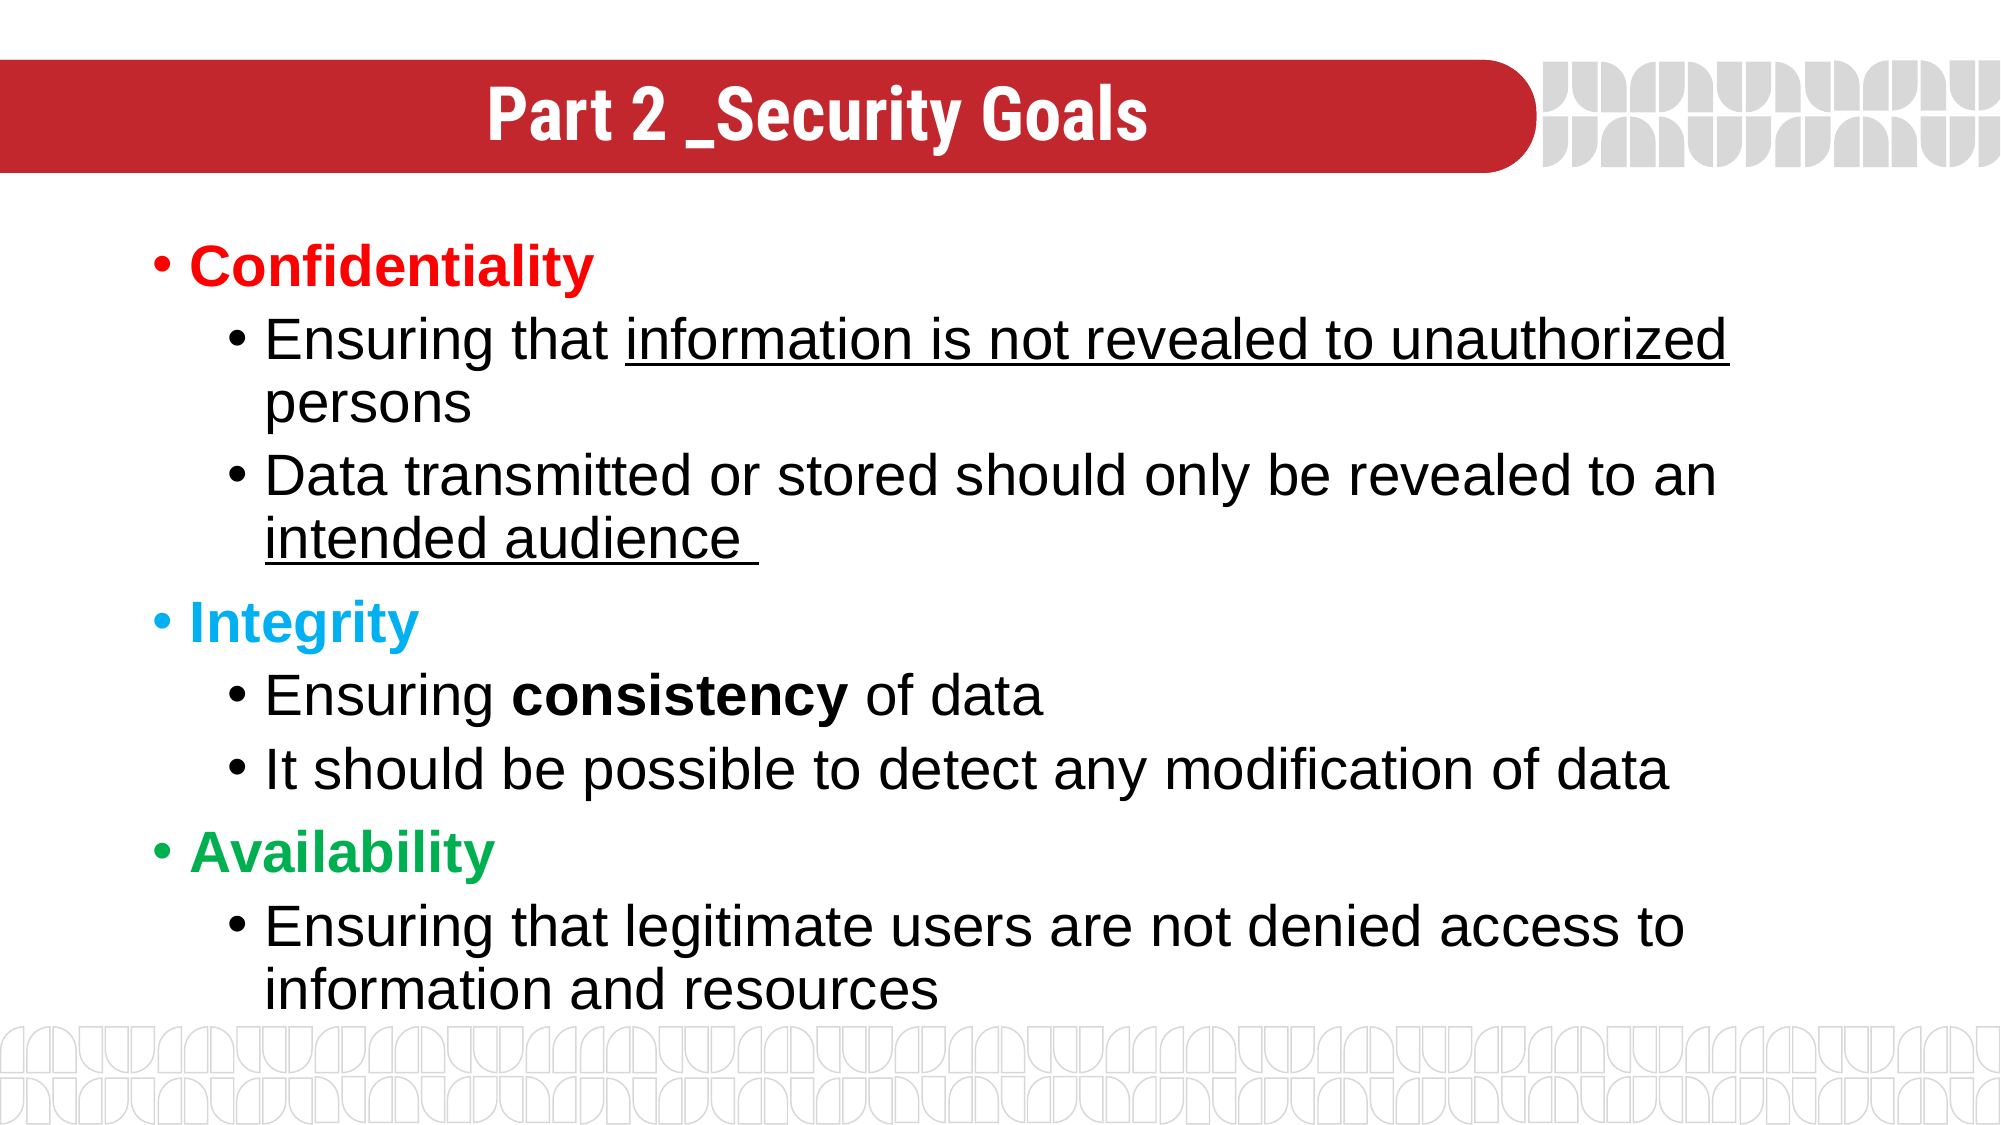

# Part 2 _Security Goals
Confidentiality
Ensuring that information is not revealed to unauthorized persons
Data transmitted or stored should only be revealed to an intended audience
Integrity
Ensuring consistency of data
It should be possible to detect any modification of data
Availability
Ensuring that legitimate users are not denied access to information and resources